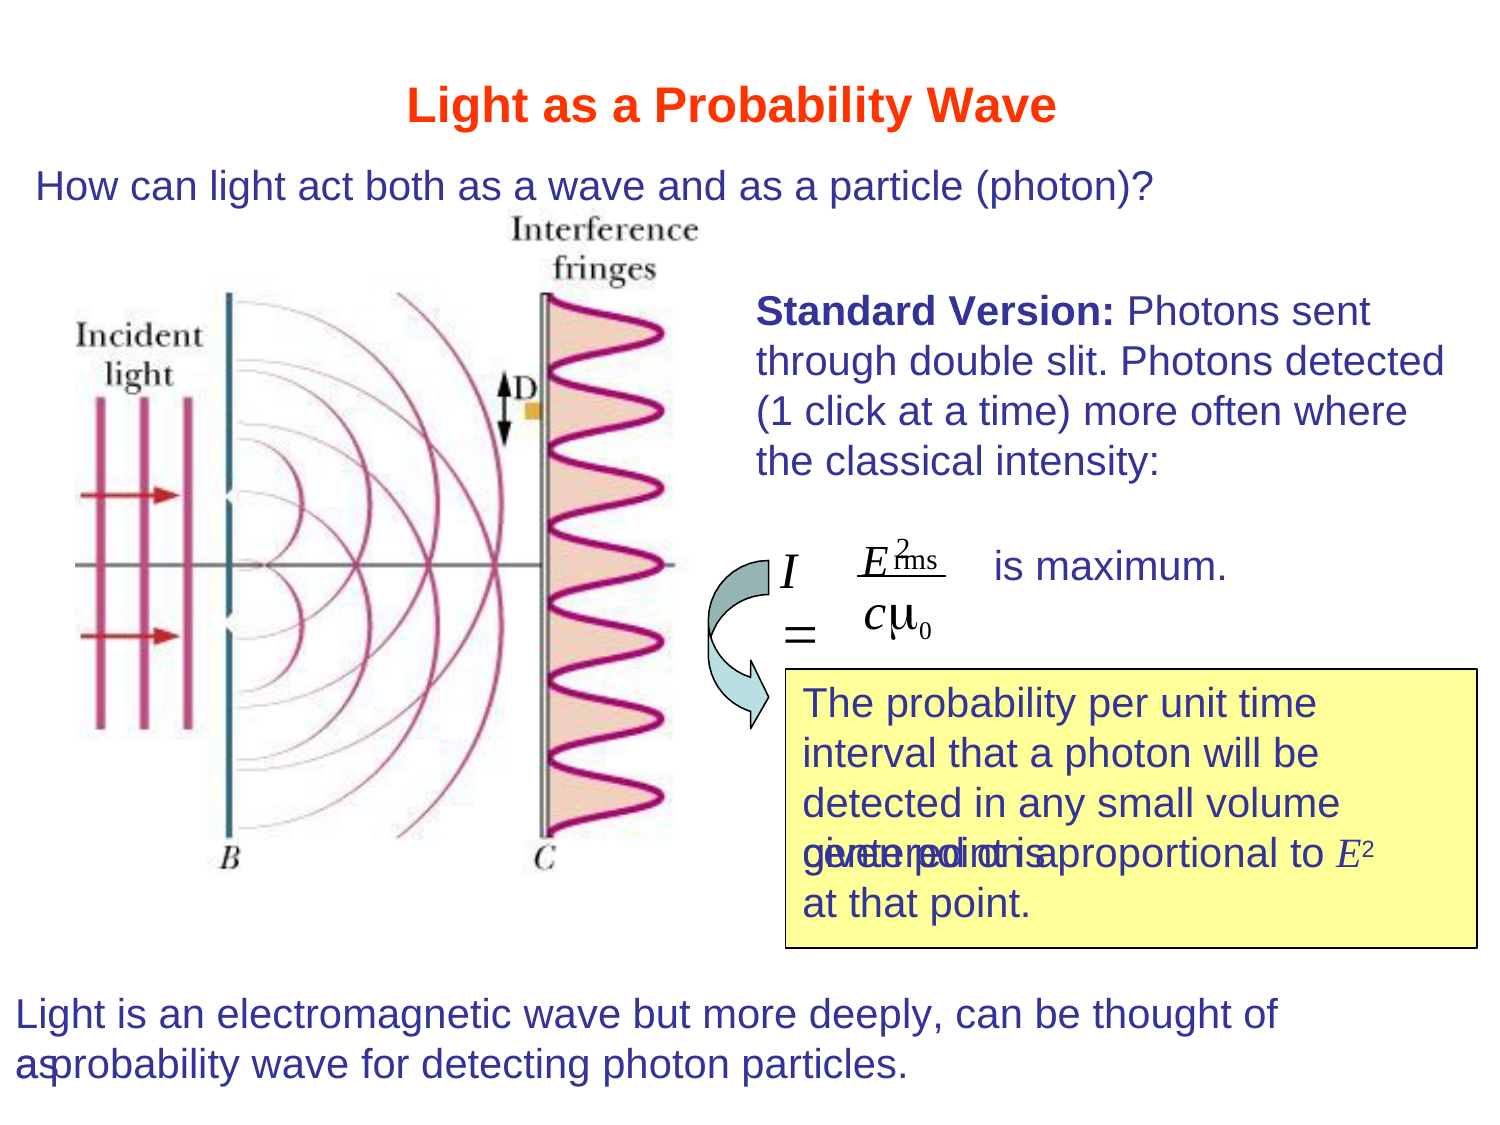

Light as a Probability Wave

How can light act both as a wave and as a particle (photon)?

Standard Version: Photons sent through double slit. Photons detected (1 click at a time) more often where the classical intensity:

E2
I =
is maximum.
rms

cμ0

The probability per unit time interval that a photon will be detected in any small volume centered on a
given point is proportional to E2  at that point.
Light is an electromagnetic wave but more deeply, can be thought of as
a probability wave for detecting photon particles.